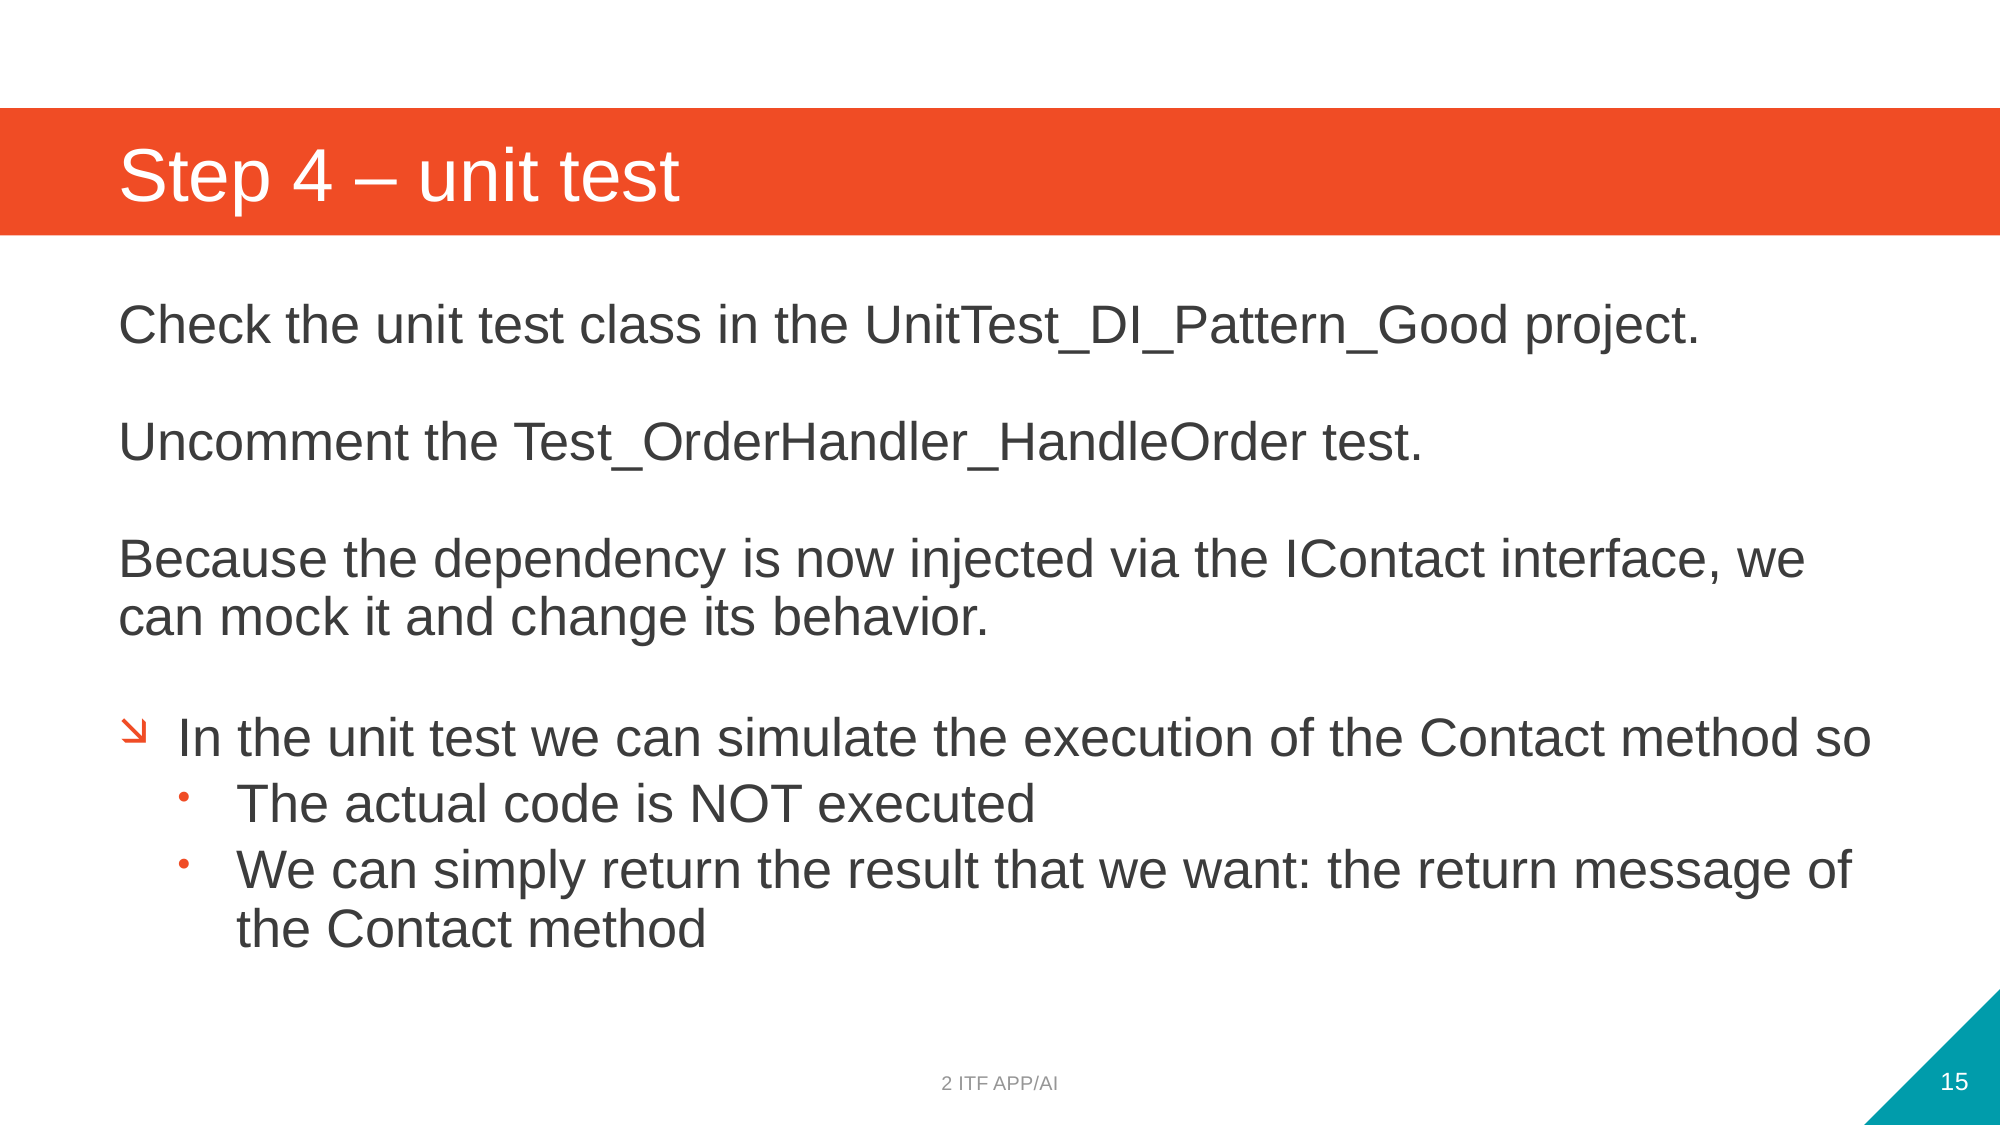

# Step 4 – unit test
Check the unit test class in the UnitTest_DI_Pattern_Good project.

Uncomment the Test_OrderHandler_HandleOrder test.

Because the dependency is now injected via the IContact interface, we can mock it and change its behavior.

In the unit test we can simulate the execution of the Contact method so
The actual code is NOT executed
We can simply return the result that we want: the return message of the Contact method
15
2 ITF APP/AI